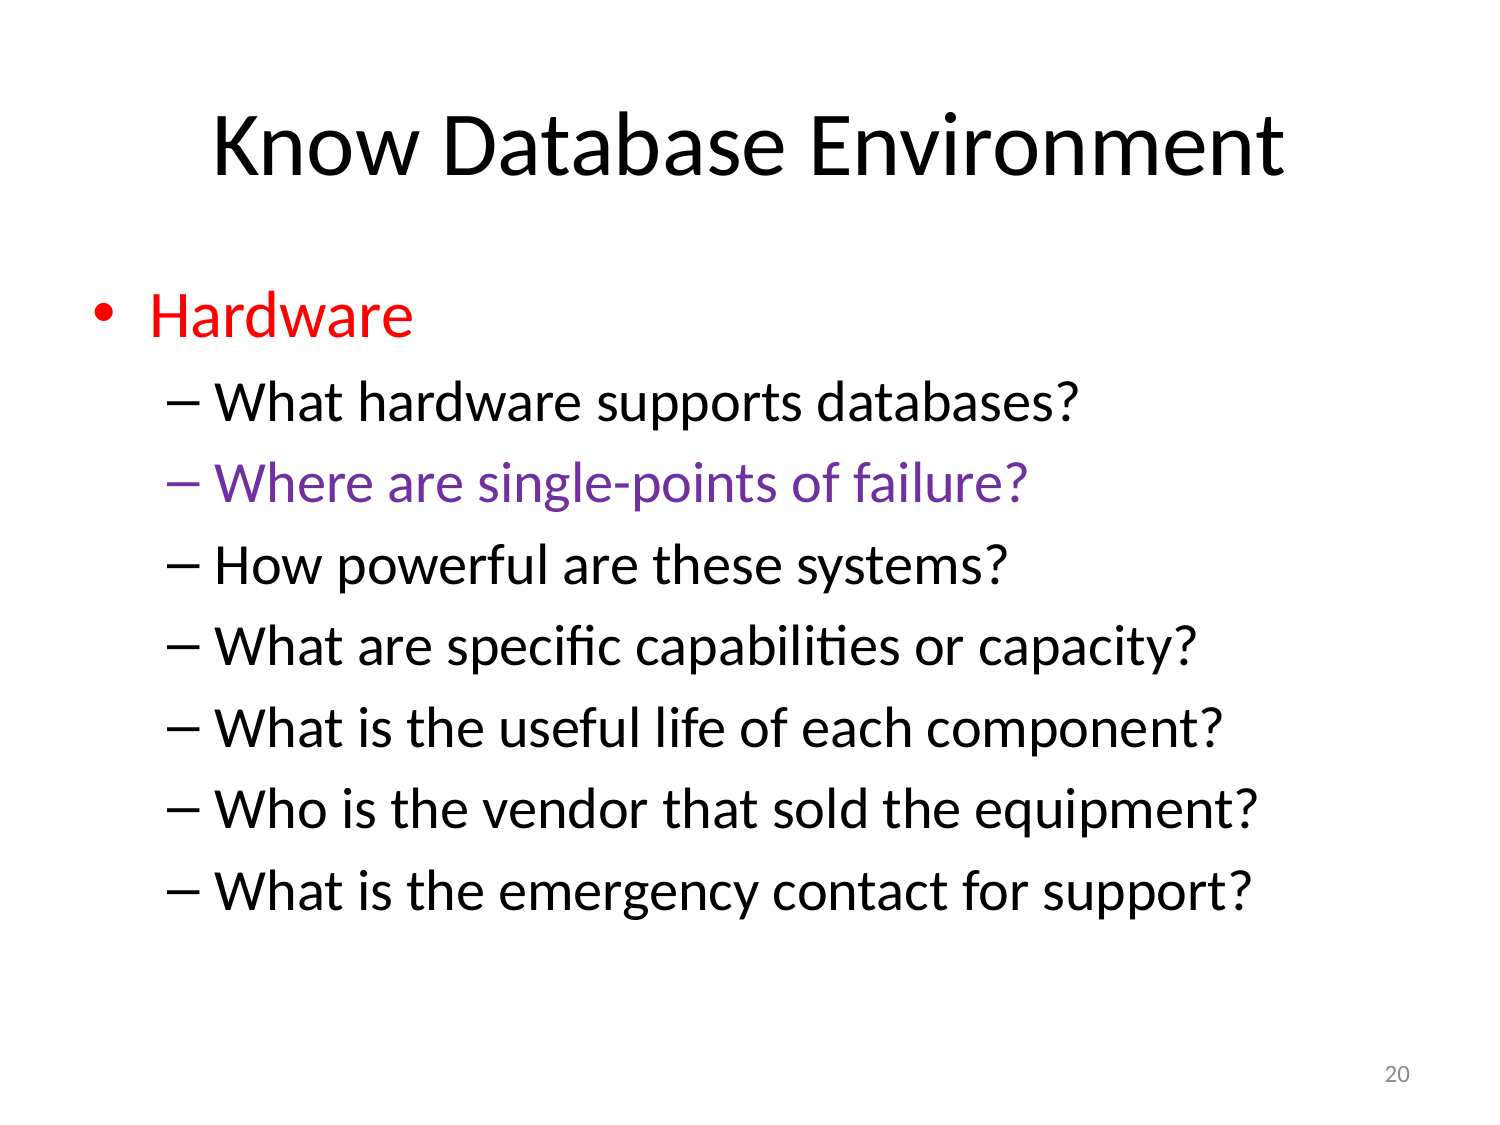

# Know Database Environment
Hardware
What hardware supports databases?
Where are single-points of failure?
How powerful are these systems?
What are specific capabilities or capacity?
What is the useful life of each component?
Who is the vendor that sold the equipment?
What is the emergency contact for support?

20